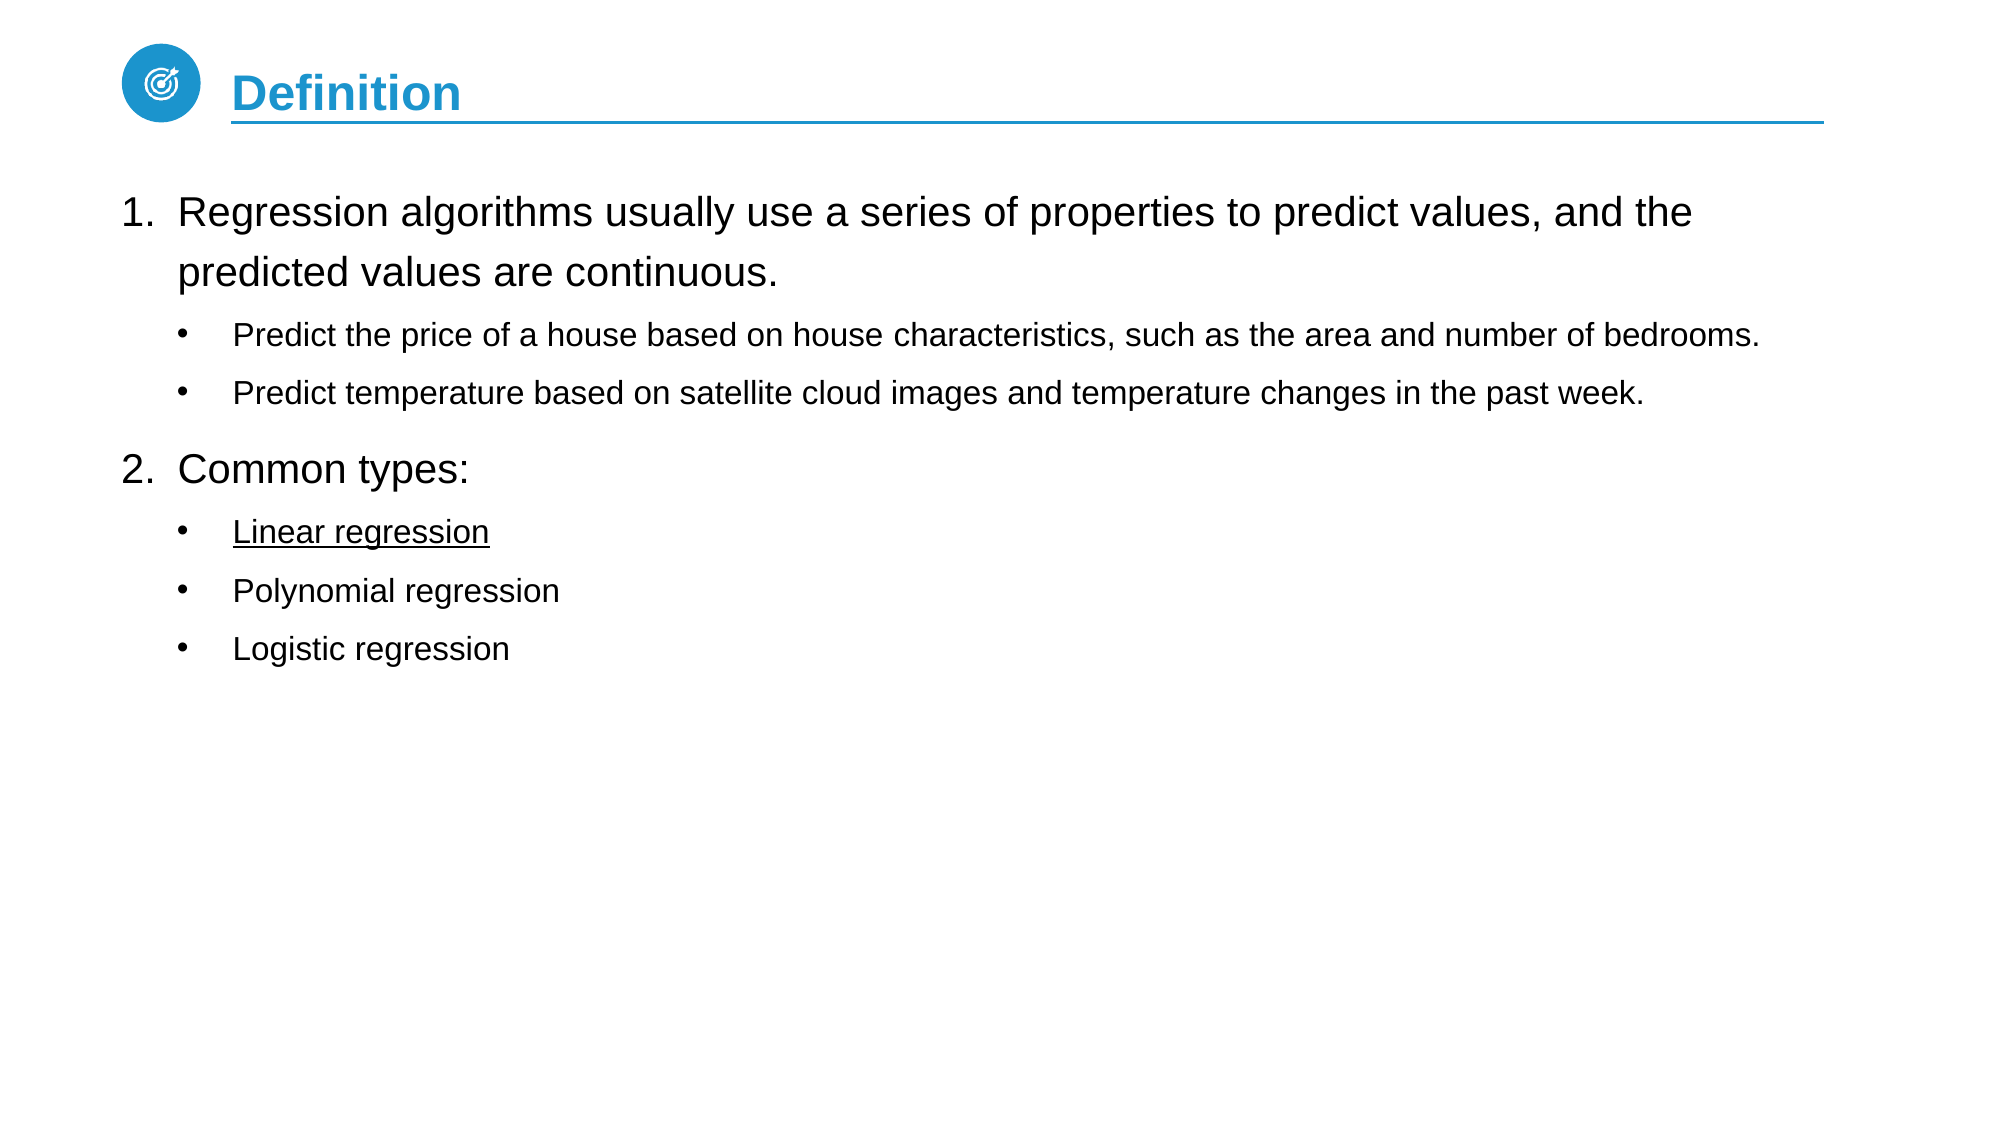

# Definition
Regression algorithms usually use a series of properties to predict values, and the predicted values are continuous.
Predict the price of a house based on house characteristics, such as the area and number of bedrooms.
Predict temperature based on satellite cloud images and temperature changes in the past week.
Common types:
Linear regression
Polynomial regression
Logistic regression